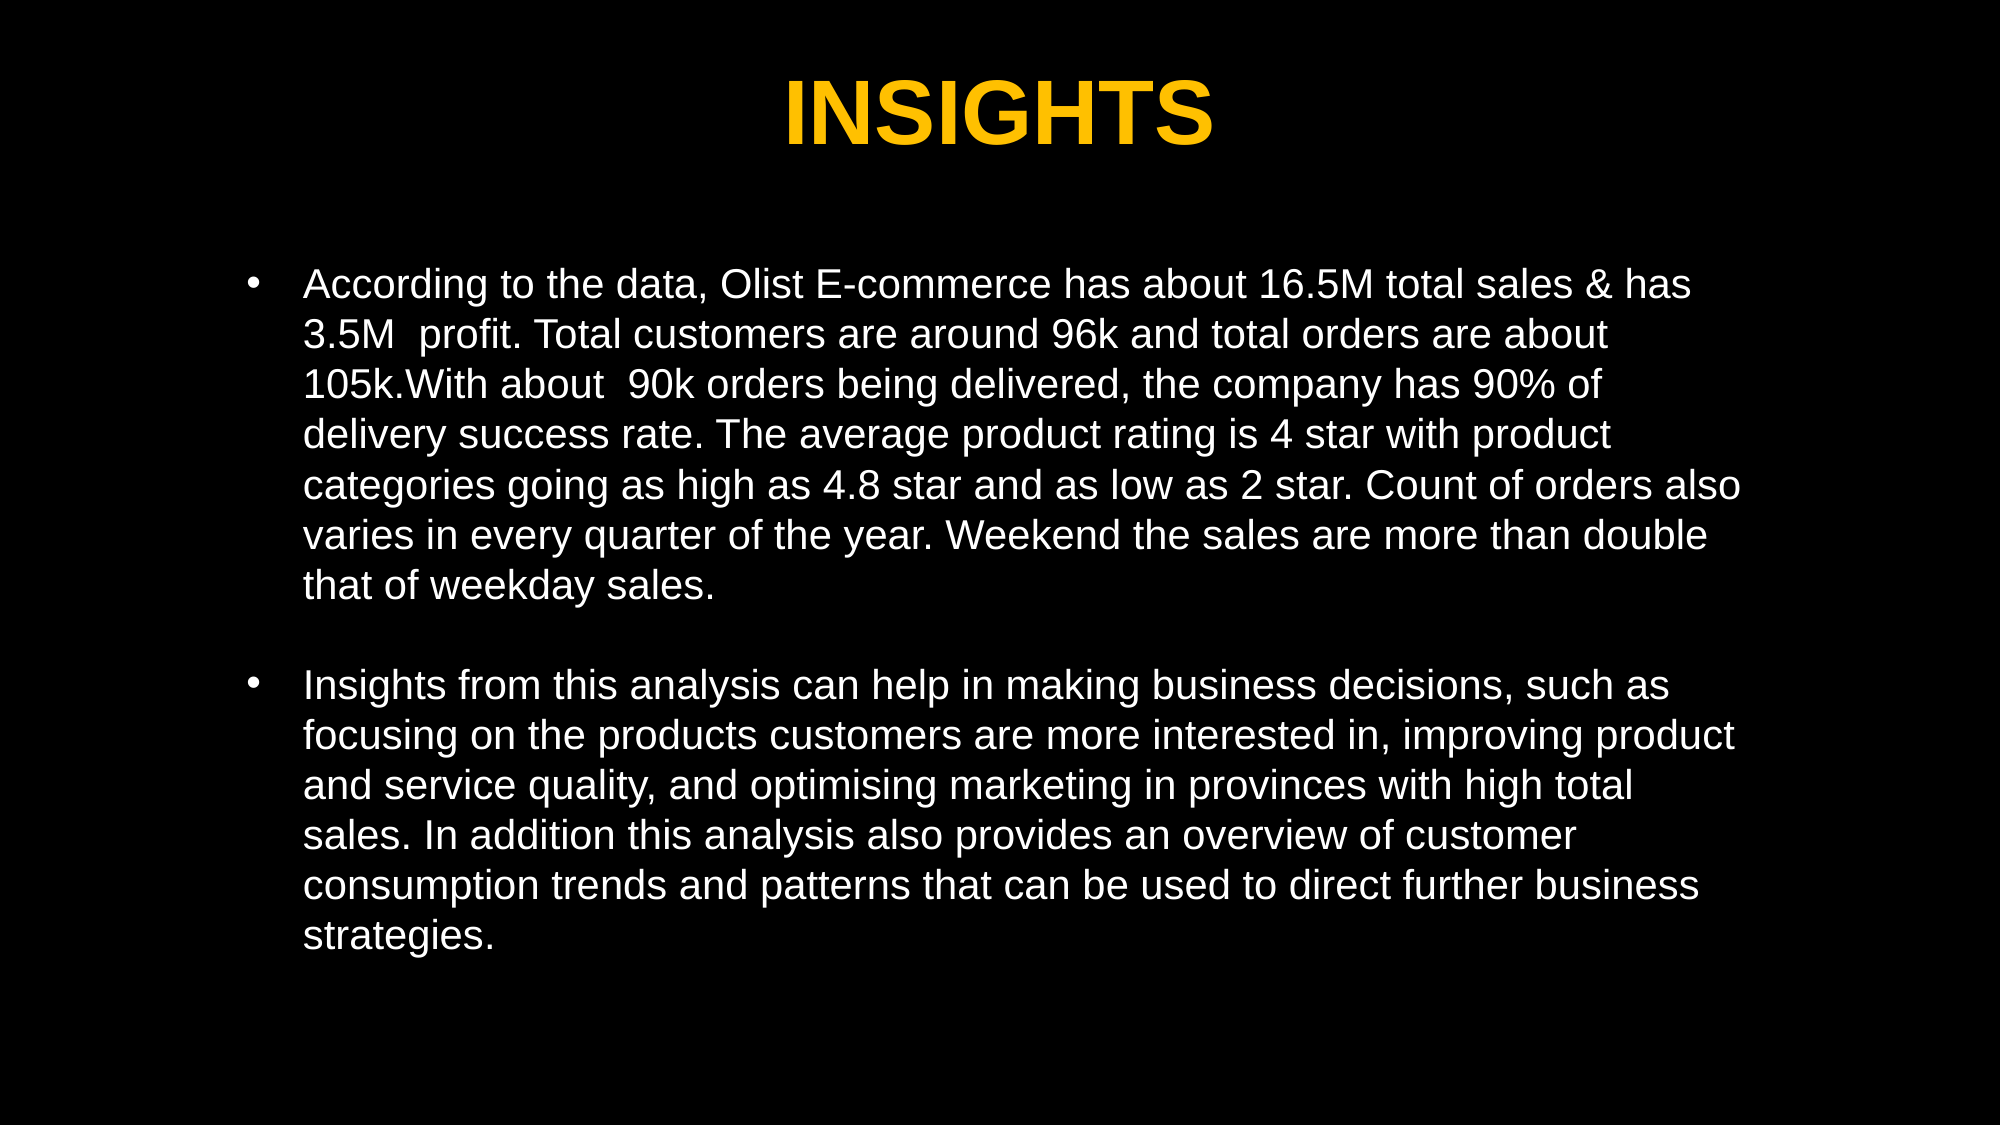

INSIGHTS
According to the data, Olist E-commerce has about 16.5M total sales & has 3.5M  profit. Total customers are around 96k and total orders are about 105k.With about  90k orders being delivered, the company has 90% of delivery success rate. The average product rating is 4 star with product categories going as high as 4.8 star and as low as 2 star. Count of orders also varies in every quarter of the year. Weekend the sales are more than double that of weekday sales.

Insights from this analysis can help in making business decisions, such as focusing on the products customers are more interested in, improving product and service quality, and optimising marketing in provinces with high total sales. In addition this analysis also provides an overview of customer consumption trends and patterns that can be used to direct further business strategies.